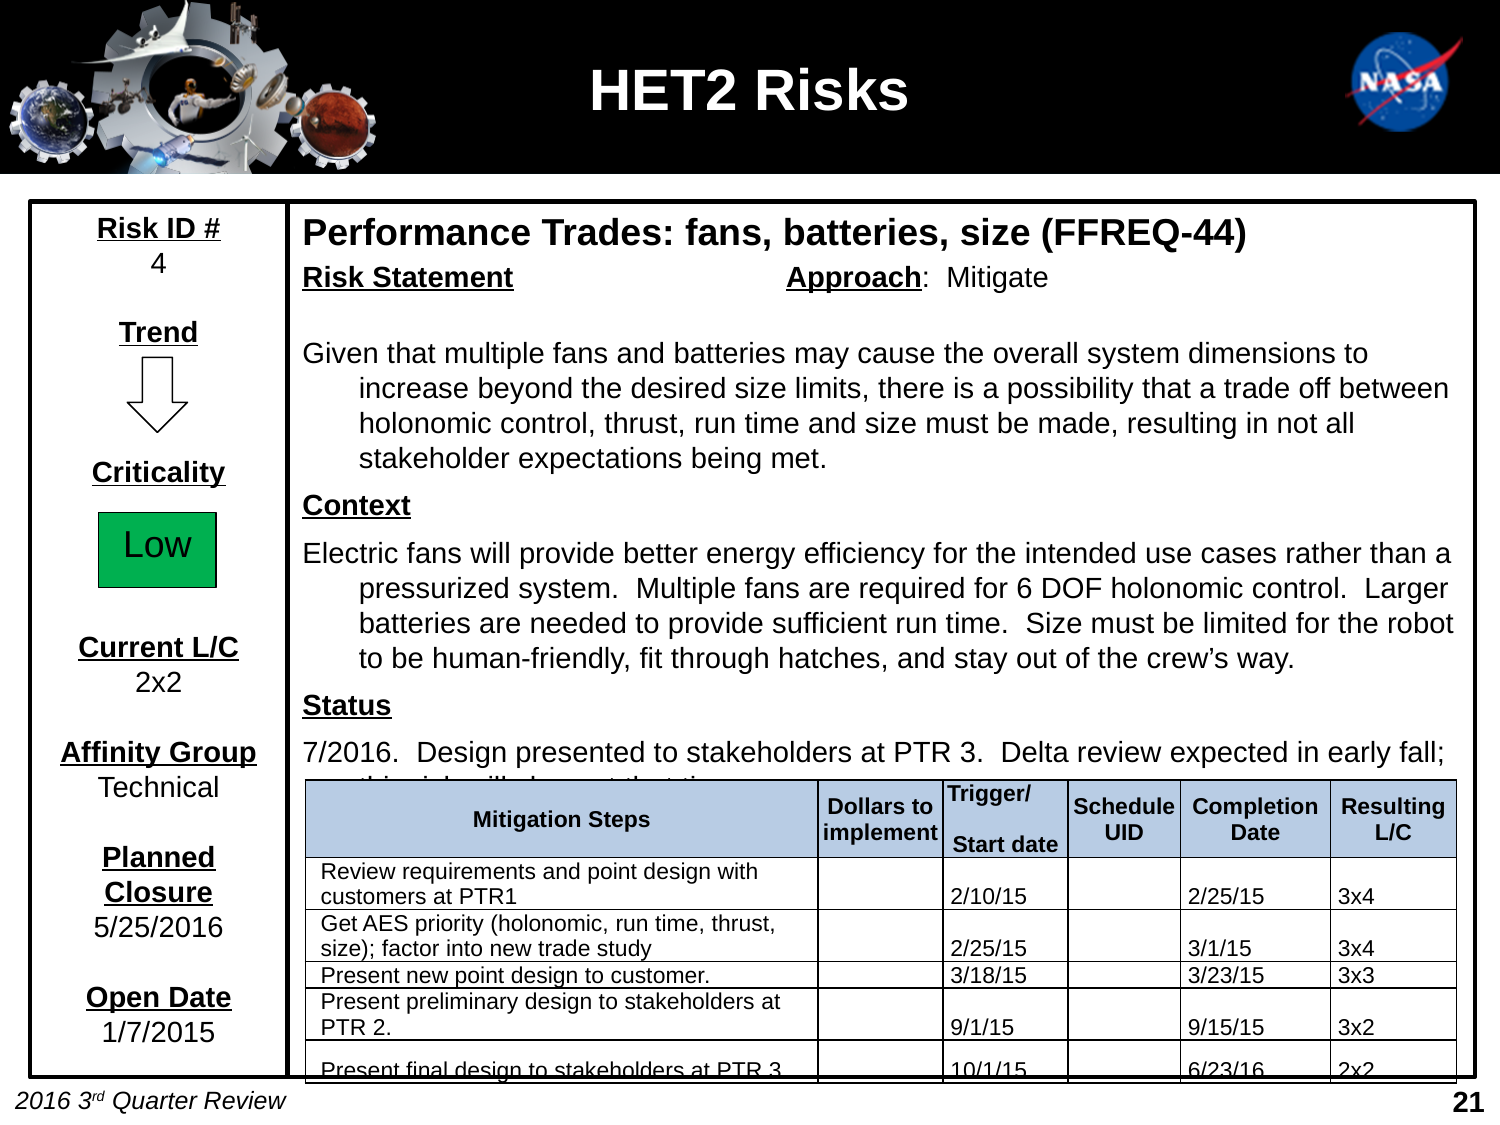

# HET2 Risks
Performance Trades: fans, batteries, size (FFREQ-44)
Risk Statement                                 Approach:  Mitigate
Given that multiple fans and batteries may cause the overall system dimensions to increase beyond the desired size limits, there is a possibility that a trade off between holonomic control, thrust, run time and size must be made, resulting in not all stakeholder expectations being met.
Context
Electric fans will provide better energy efficiency for the intended use cases rather than a pressurized system.  Multiple fans are required for 6 DOF holonomic control.  Larger batteries are needed to provide sufficient run time.  Size must be limited for the robot to be human-friendly, fit through hatches, and stay out of the crew’s way.
Status
7/2016.  Design presented to stakeholders at PTR 3.  Delta review expected in early fall; this risk will close at that time.

Risk ID #
4

Trend

Criticality

Current L/C
2x2

Affinity Group
Technical

Planned Closure
5/25/2016

Open Date
1/7/2015

Low
| Mitigation Steps | Dollars to implement | Trigger/ Start date | Schedule UID | Completion Date | Resulting L/C |
| --- | --- | --- | --- | --- | --- |
| Review requirements and point design with customers at PTR1 |  | 2/10/15 |  | 2/25/15 | 3x4 |
| Get AES priority (holonomic, run time, thrust, size); factor into new trade study |  | 2/25/15 |  | 3/1/15 | 3x4 |
| Present new point design to customer. |  | 3/18/15 |  | 3/23/15 | 3x3 |
| Present preliminary design to stakeholders at PTR 2. |  | 9/1/15 |  | 9/15/15 | 3x2 |
| Present final design to stakeholders at PTR 3. |  | 10/1/15 |  | 6/23/16 | 2x2 |